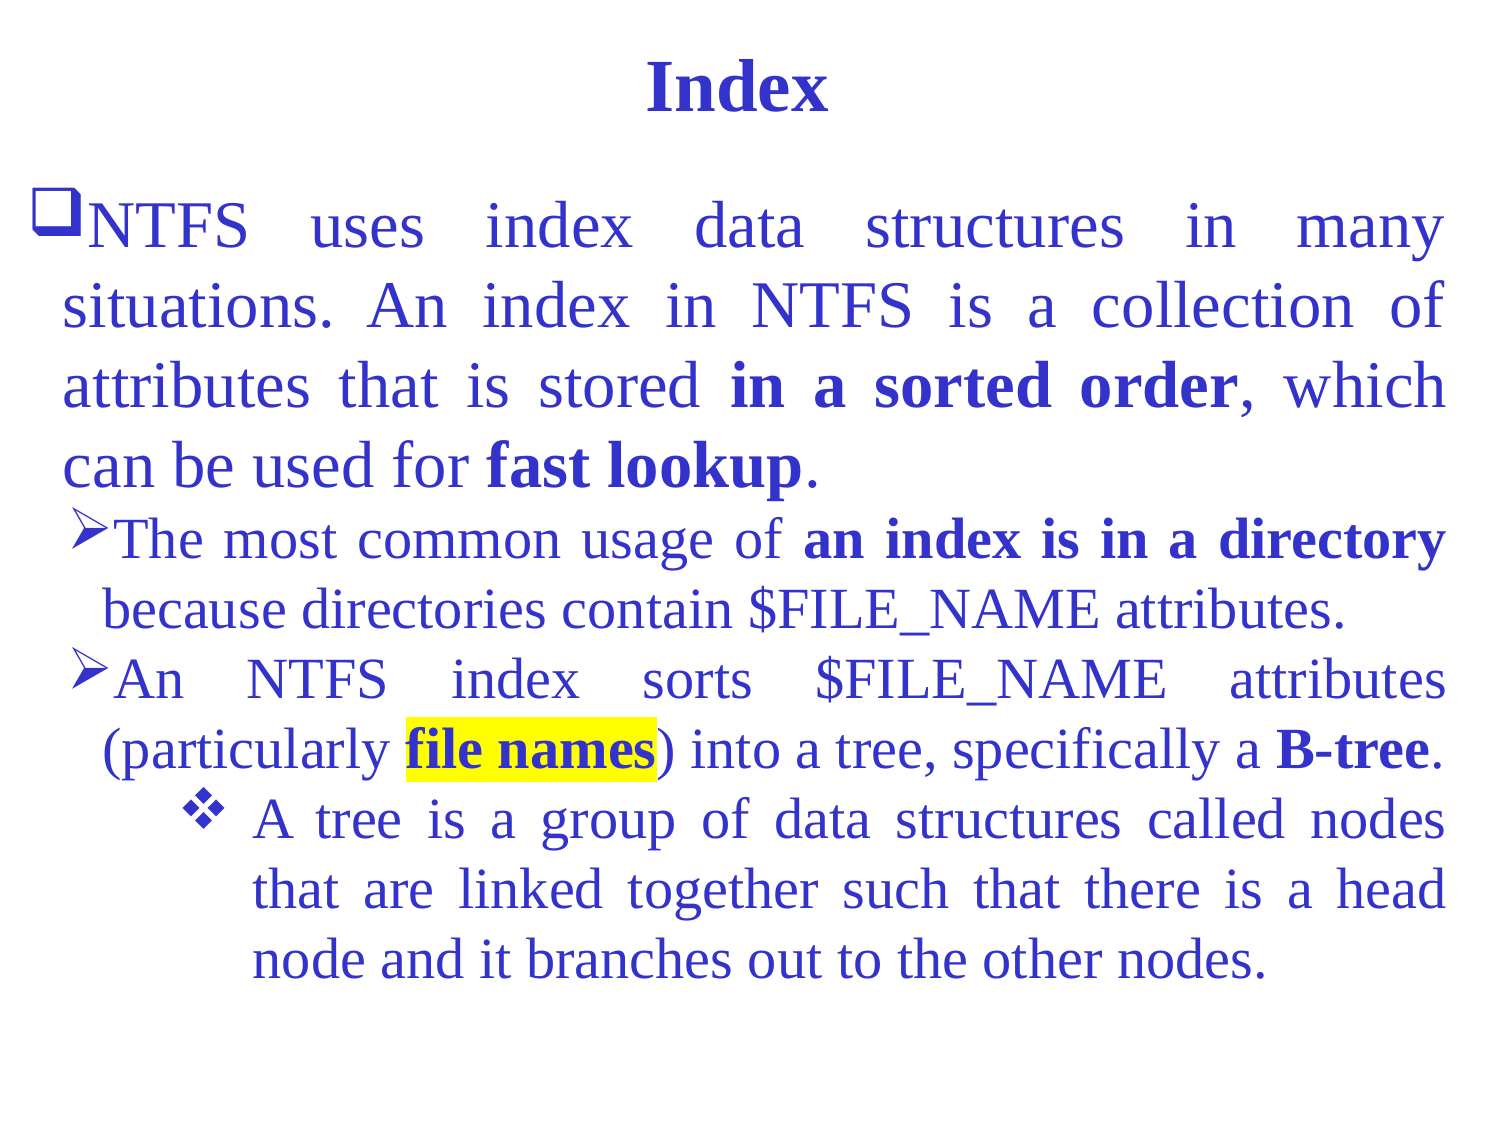

Index
NTFS uses index data structures in many situations. An index in NTFS is a collection of attributes that is stored in a sorted order, which can be used for fast lookup.
The most common usage of an index is in a directory because directories contain $FILE_NAME attributes.
An NTFS index sorts $FILE_NAME attributes (particularly file names) into a tree, specifically a B-tree.
A tree is a group of data structures called nodes that are linked together such that there is a head node and it branches out to the other nodes.
50